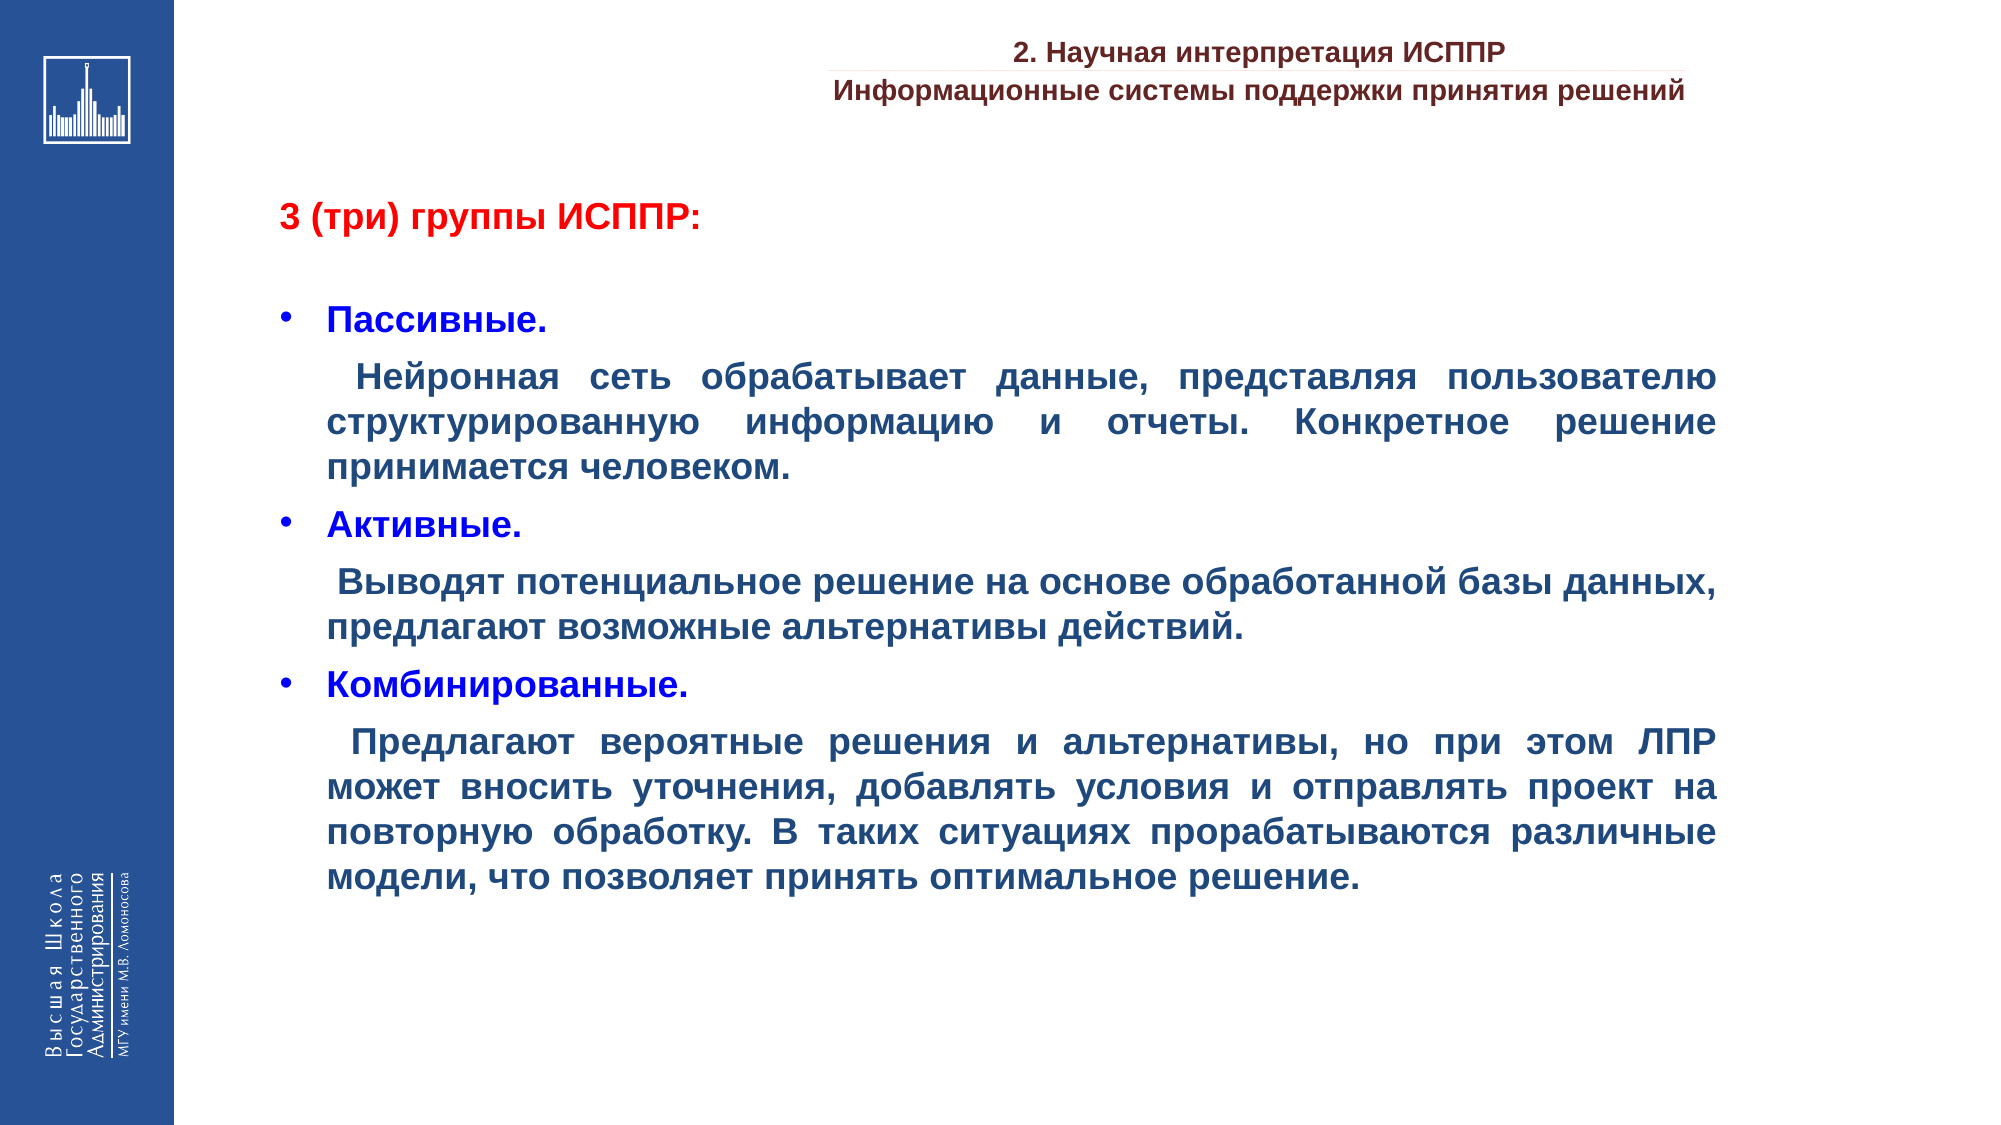

2. Научная интерпретация ИСППР
_________________________________________________________________________________________________________________________________________________________________________________________________________________________________________________________________________________________________________________________________________________________________________________________________________________________________________________________________________________________________________________________________________________________________________________________________________________________________________________________________________________________________________________________________________________________________________________________________________________________________________________________________________________________________
Информационные системы поддержки принятия решений
3 (три) группы ИСППР:

Пассивные.
 Нейронная сеть обрабатывает данные, представляя пользователю структурированную информацию и отчеты. Конкретное решение принимается человеком.
Активные.
 Выводят потенциальное решение на основе обработанной базы данных, предлагают возможные альтернативы действий.
Комбинированные.
 Предлагают вероятные решения и альтернативы, но при этом ЛПР может вносить уточнения, добавлять условия и отправлять проект на повторную обработку. В таких ситуациях прорабатываются различные модели, что позволяет принять оптимальное решение.